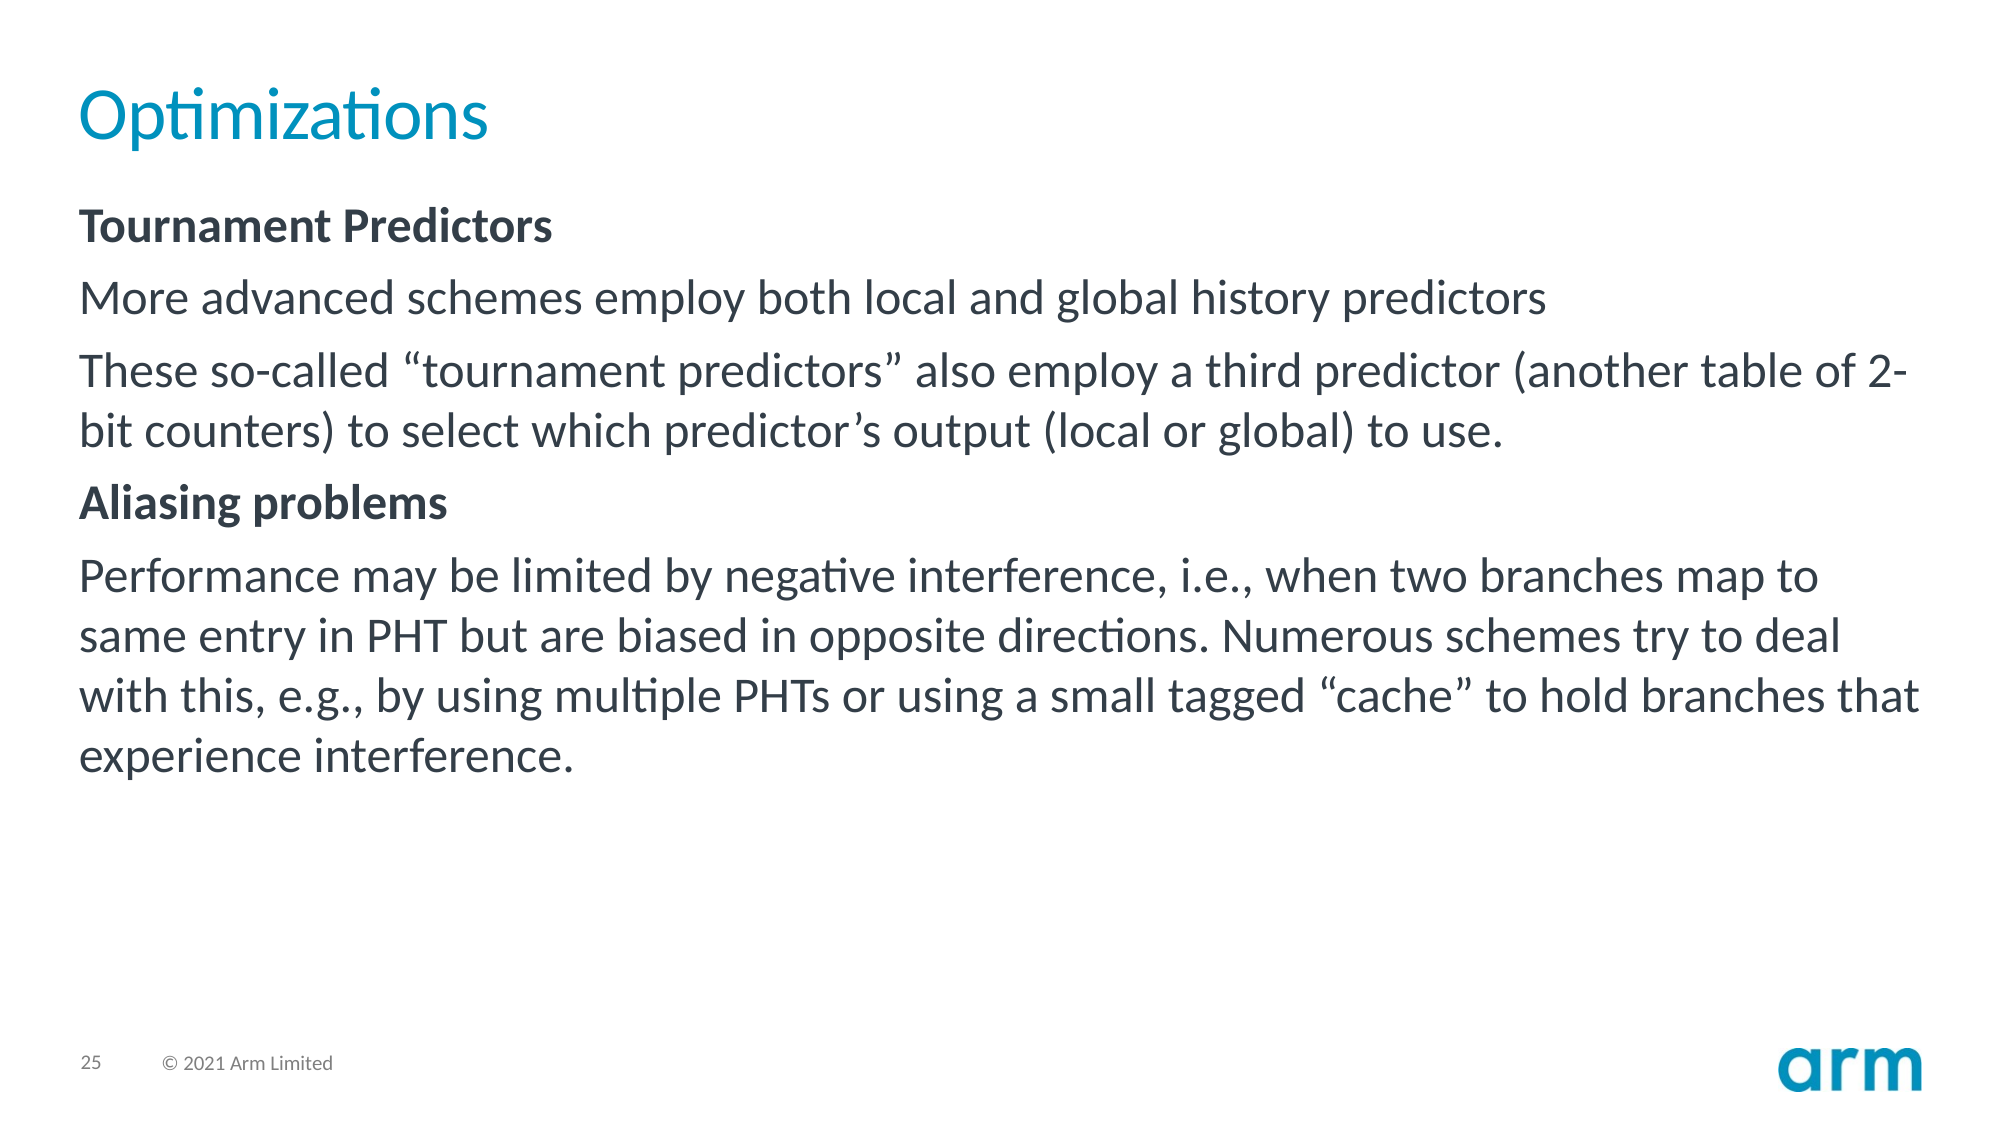

# Optimizations
Tournament Predictors
More advanced schemes employ both local and global history predictors
These so-called “tournament predictors” also employ a third predictor (another table of 2-bit counters) to select which predictor’s output (local or global) to use.
Aliasing problems
Performance may be limited by negative interference, i.e., when two branches map to same entry in PHT but are biased in opposite directions. Numerous schemes try to deal with this, e.g., by using multiple PHTs or using a small tagged “cache” to hold branches that experience interference.